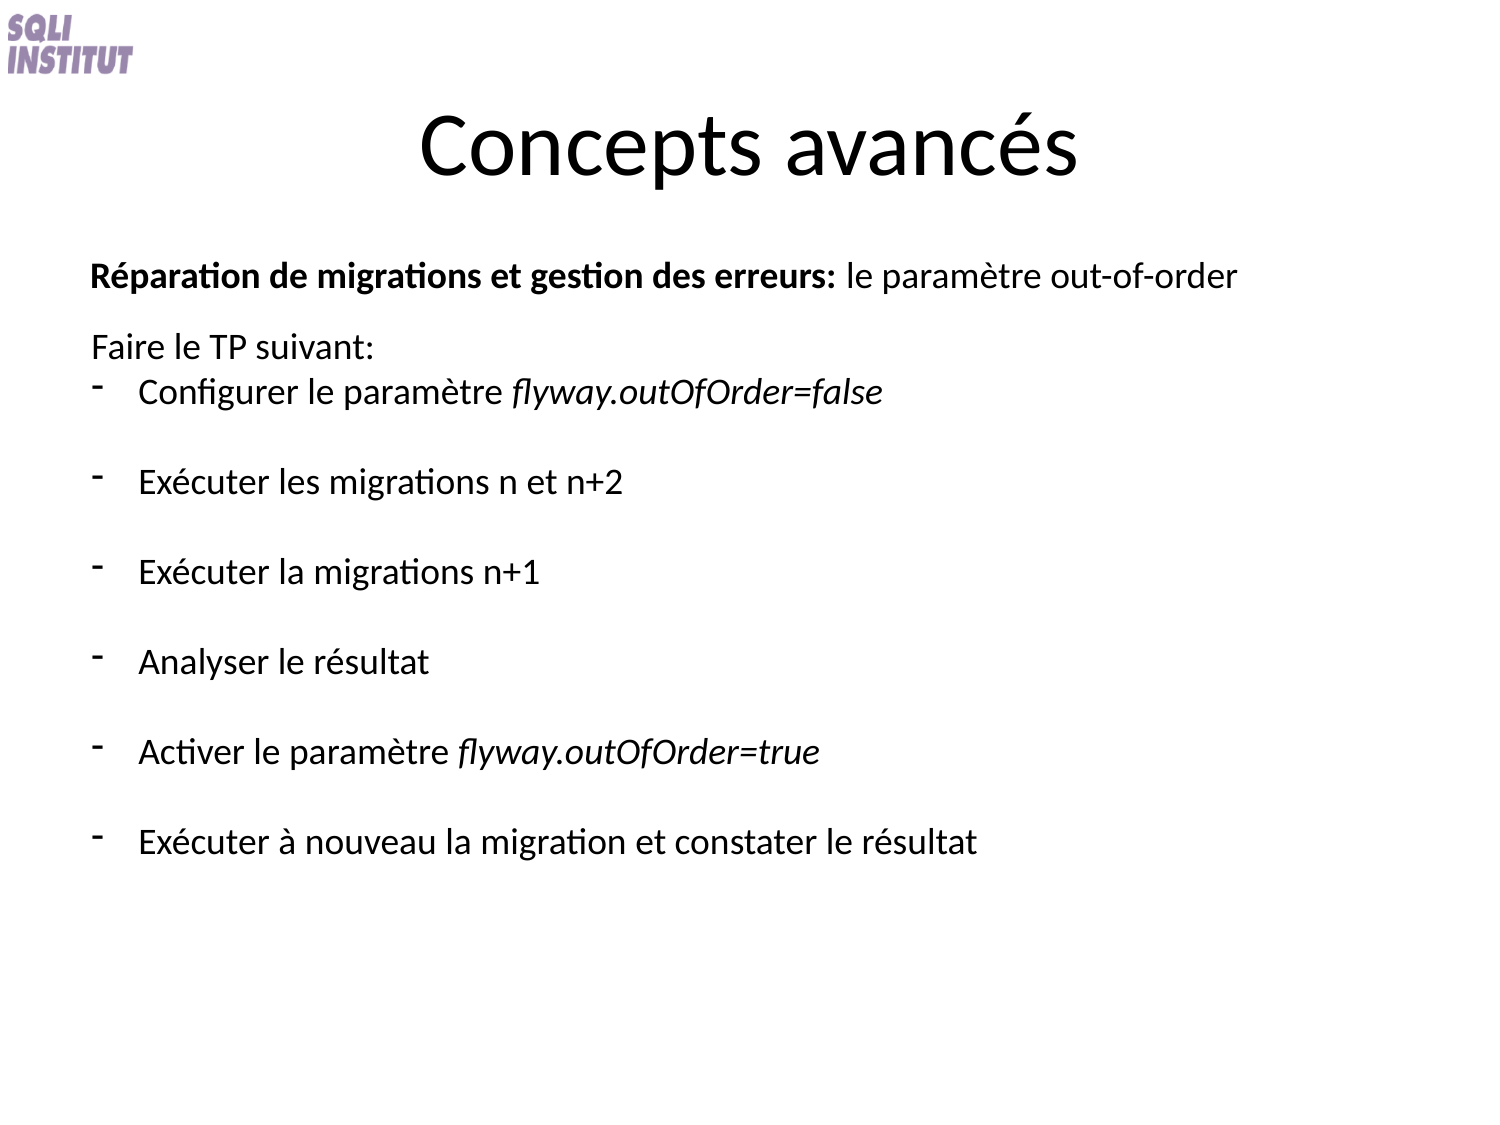

# Concepts avancés
Réparation de migrations et gestion des erreurs: le paramètre out-of-order

Faire le TP suivant:
Configurer le paramètre flyway.outOfOrder=false

Exécuter les migrations n et n+2

Exécuter la migrations n+1

Analyser le résultat

Activer le paramètre flyway.outOfOrder=true

Exécuter à nouveau la migration et constater le résultat